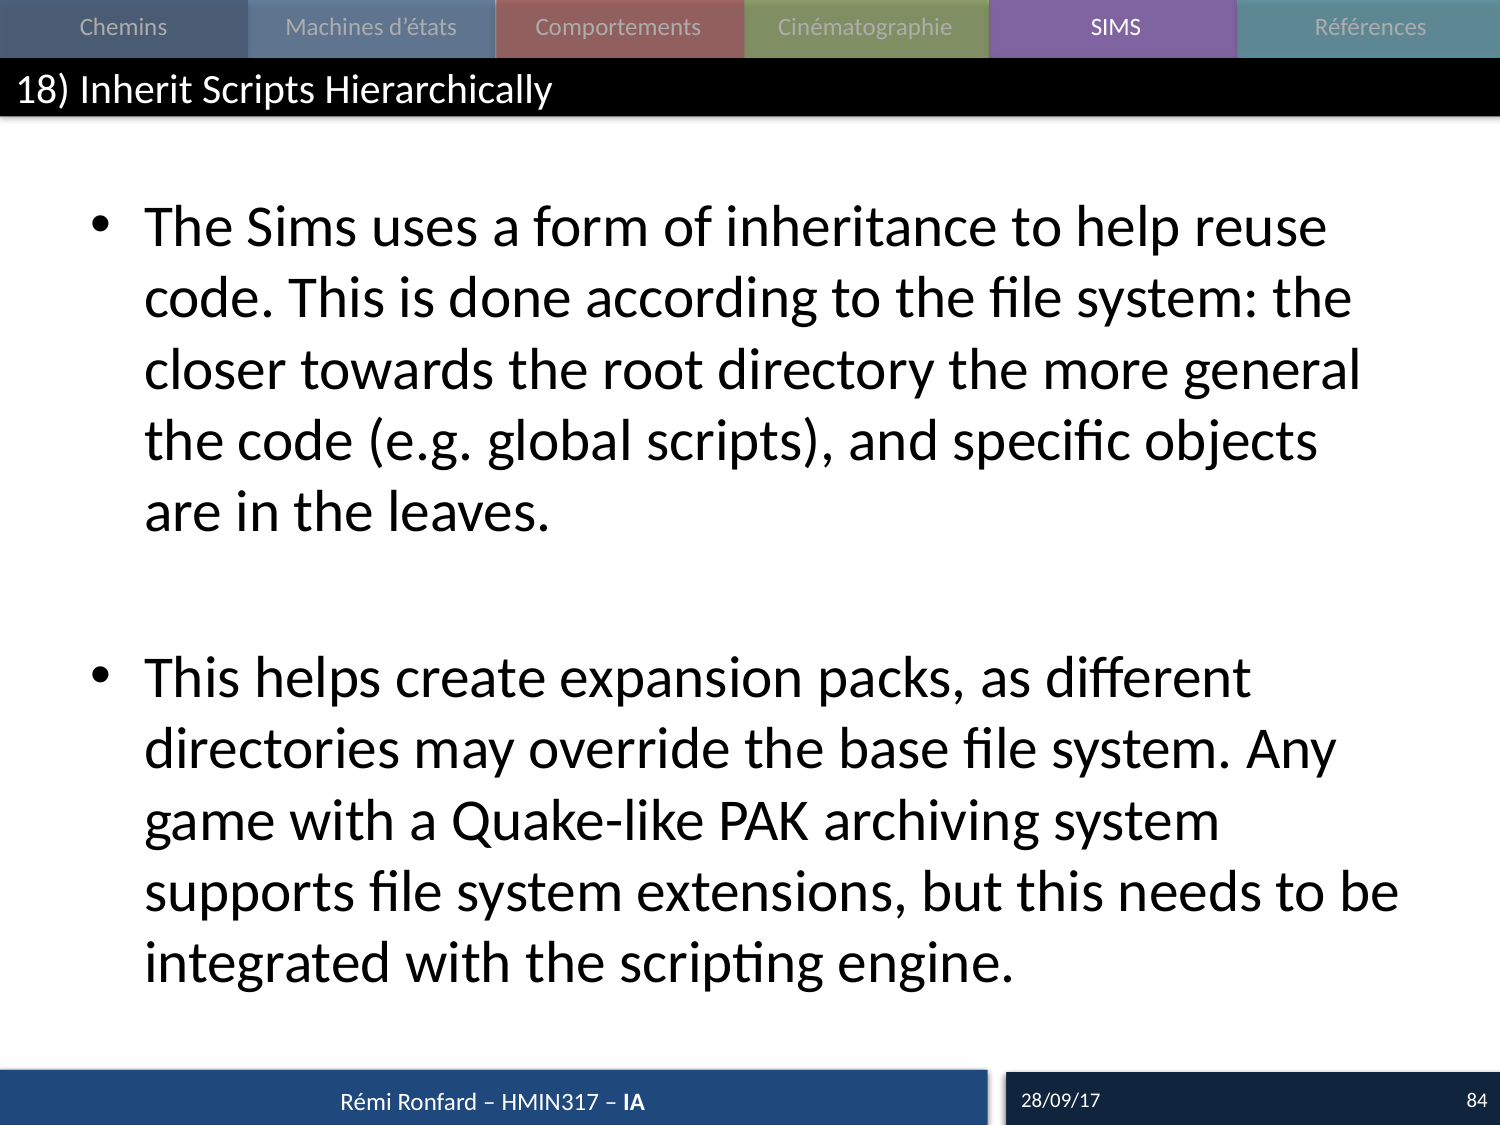

# 18) Inherit Scripts Hierarchically
The Sims uses a form of inheritance to help reuse code. This is done according to the file system: the closer towards the root directory the more general the code (e.g. global scripts), and specific objects are in the leaves.

This helps create expansion packs, as different directories may override the base file system. Any game with a Quake-like PAK archiving system supports file system extensions, but this needs to be integrated with the scripting engine.

28/09/17
84
Rémi Ronfard – HMIN317 – IA